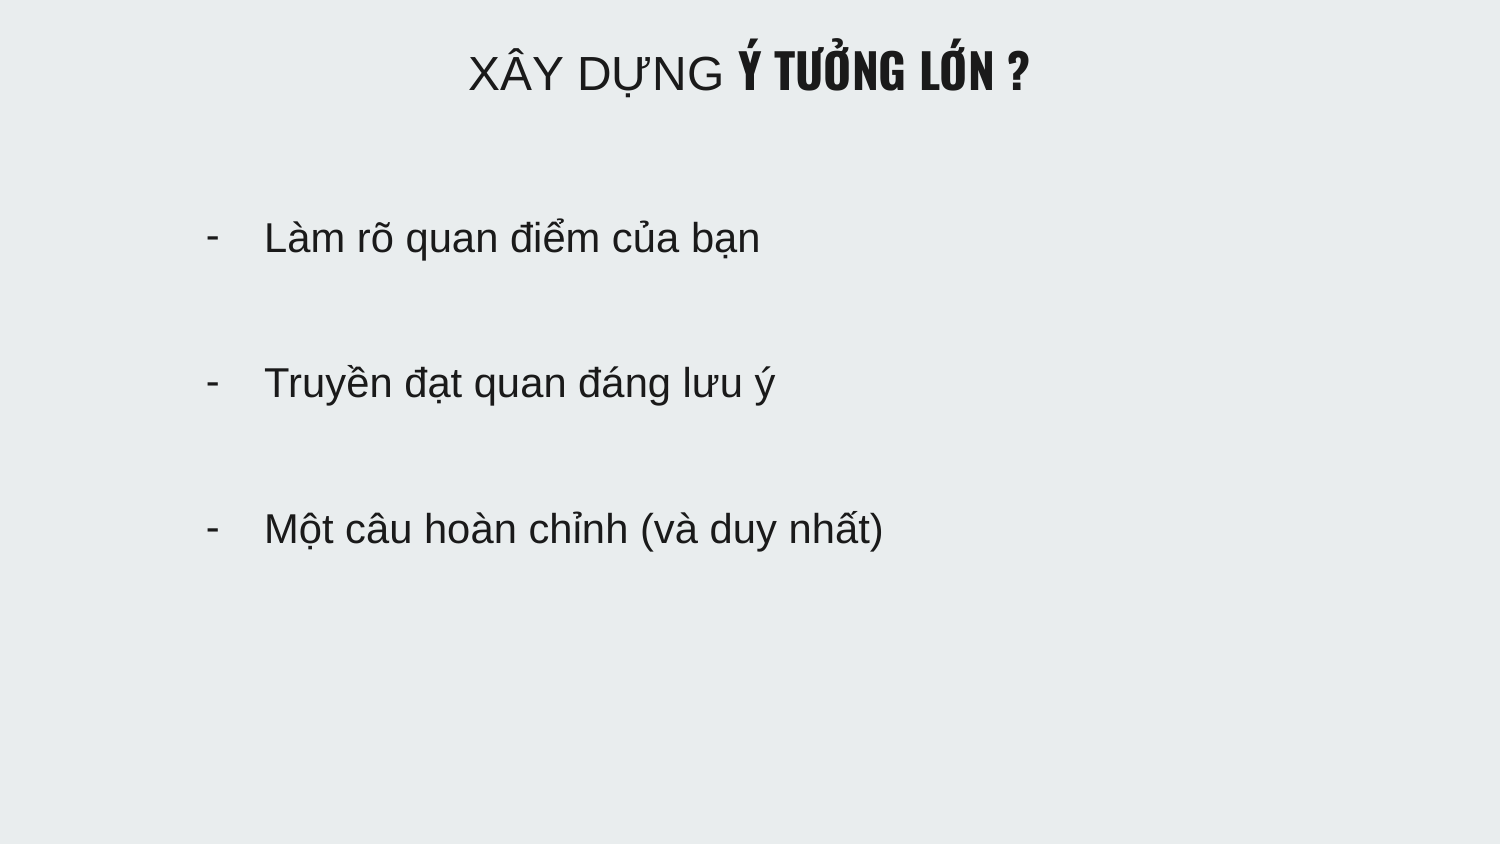

XÂY DỰNG Ý TƯỞNG LỚN ?
Làm rõ quan điểm của bạn
Truyền đạt quan đáng lưu ý
Một câu hoàn chỉnh (và duy nhất)